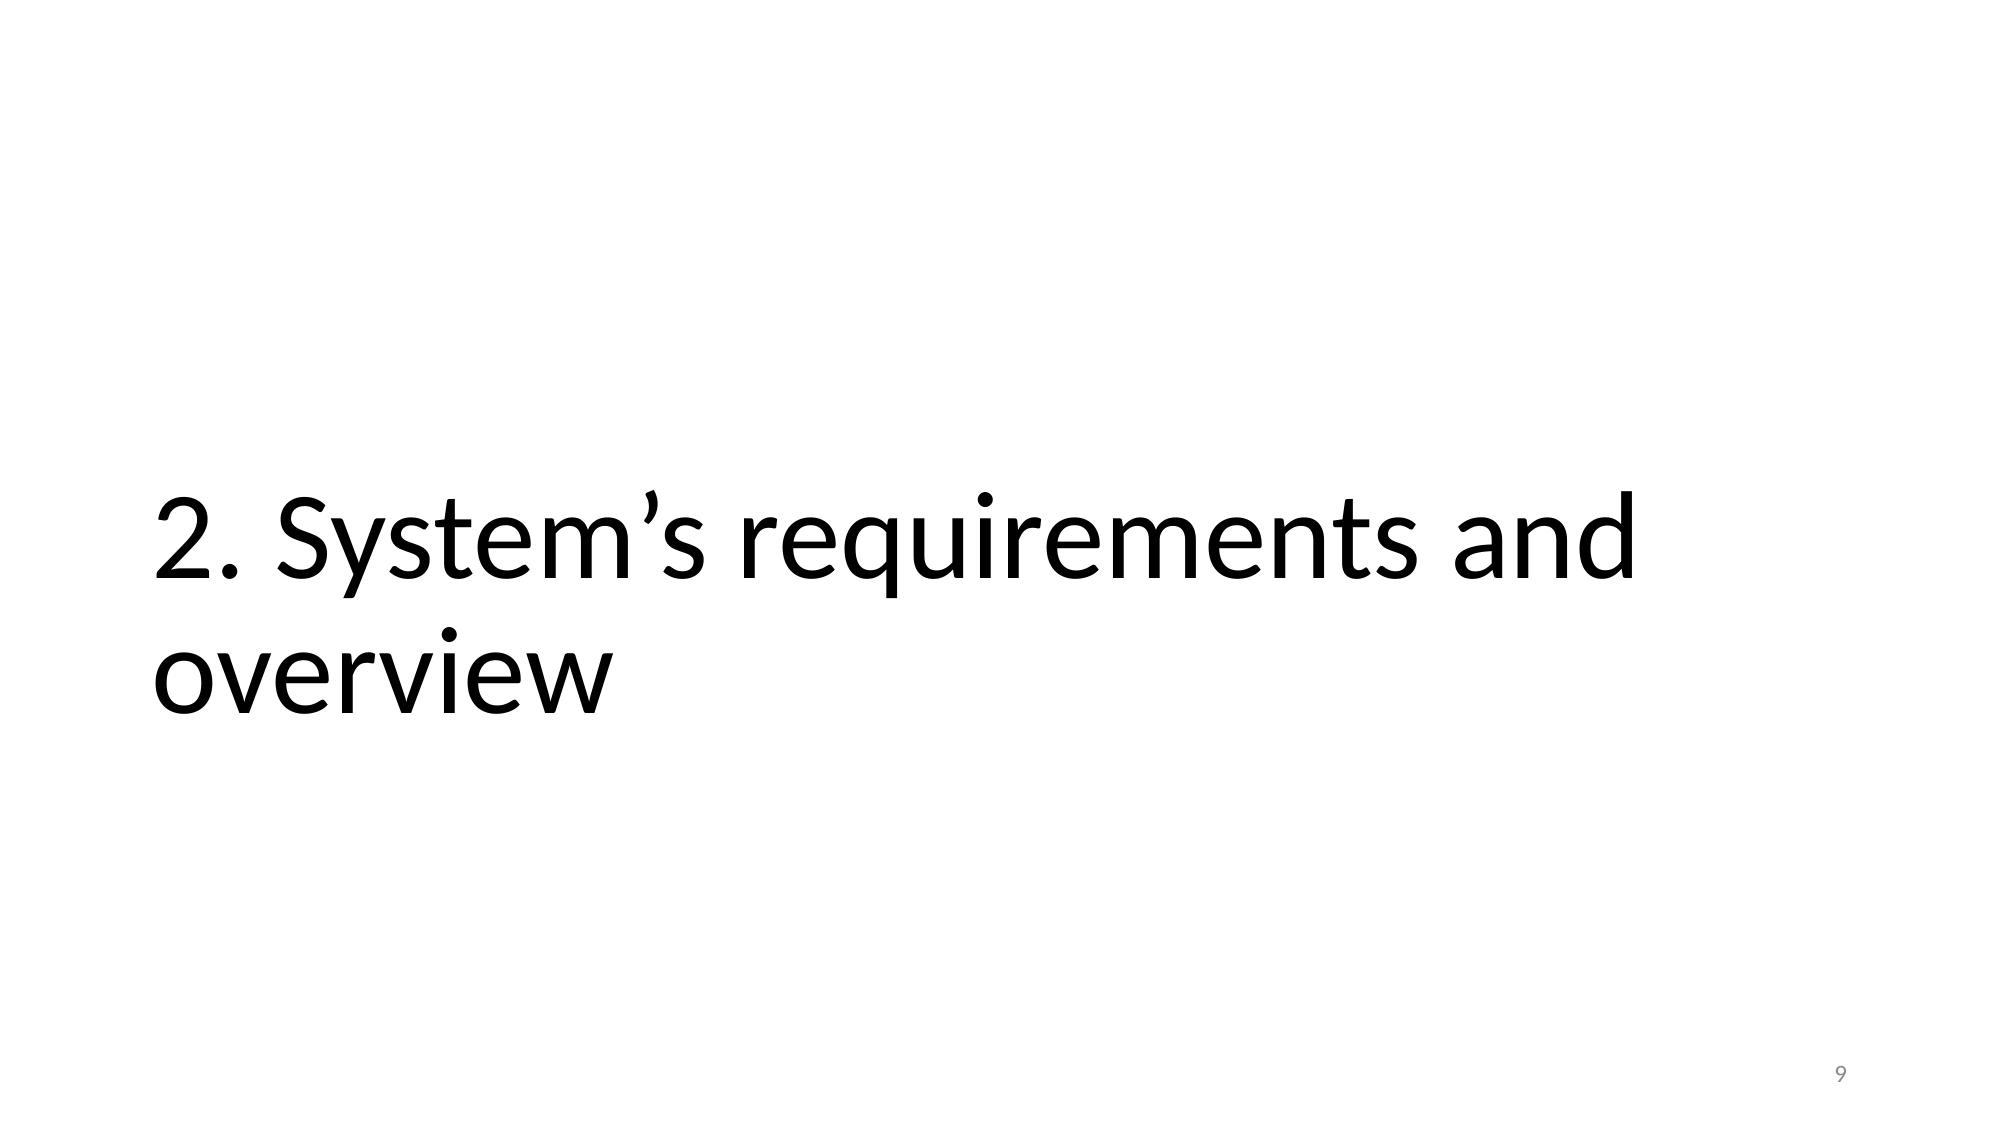

# 2. System’s requirements and overview

9